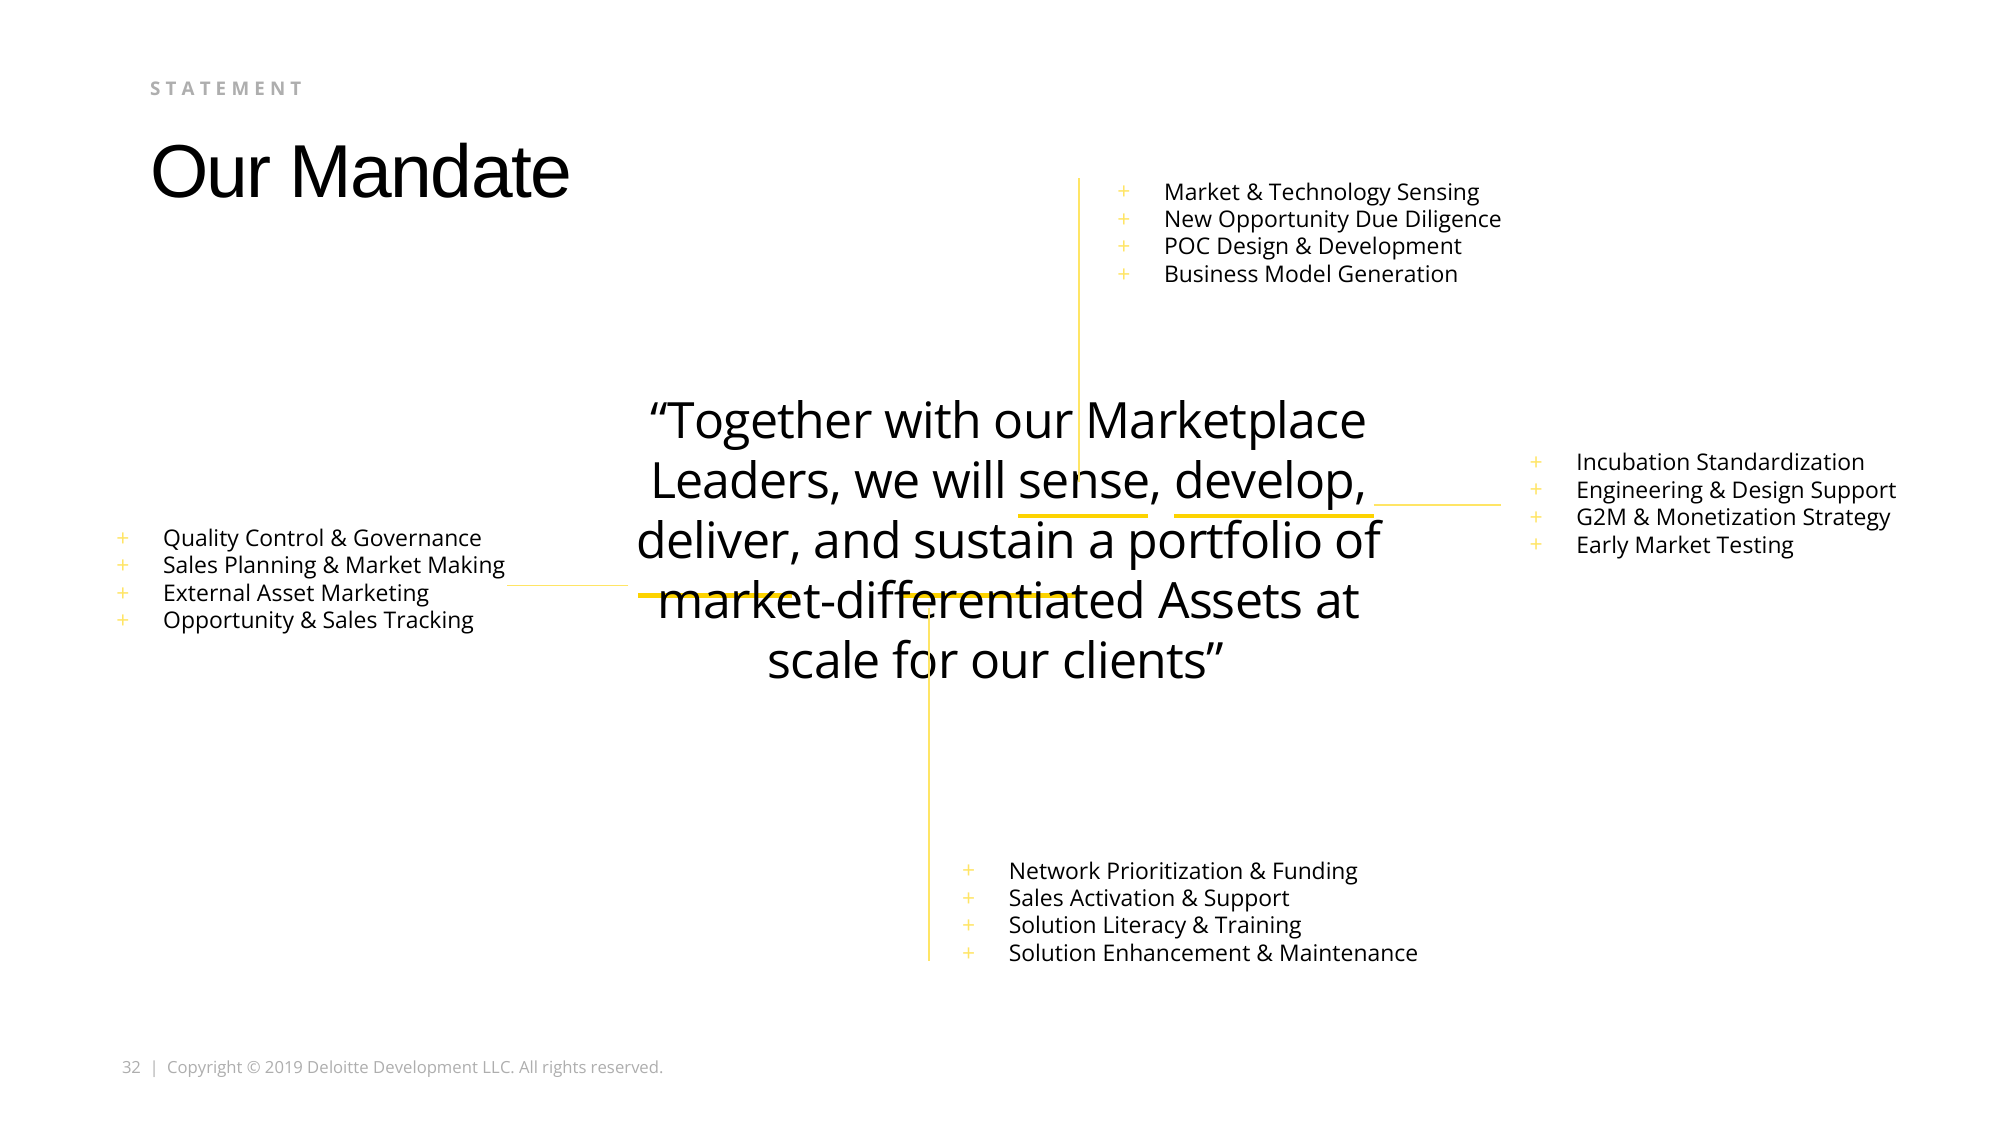

Statement
# Our Mandate
Market & Technology Sensing
New Opportunity Due Diligence
POC Design & Development
Business Model Generation
“Together with our Marketplace Leaders, we will sense, develop, deliver, and sustain a portfolio of market-differentiated Assets at scale for our clients”
Incubation Standardization
Engineering & Design Support
G2M & Monetization Strategy
Early Market Testing

Quality Control & Governance
Sales Planning & Market Making
External Asset Marketing
Opportunity & Sales Tracking
Network Prioritization & Funding
Sales Activation & Support
Solution Literacy & Training
Solution Enhancement & Maintenance